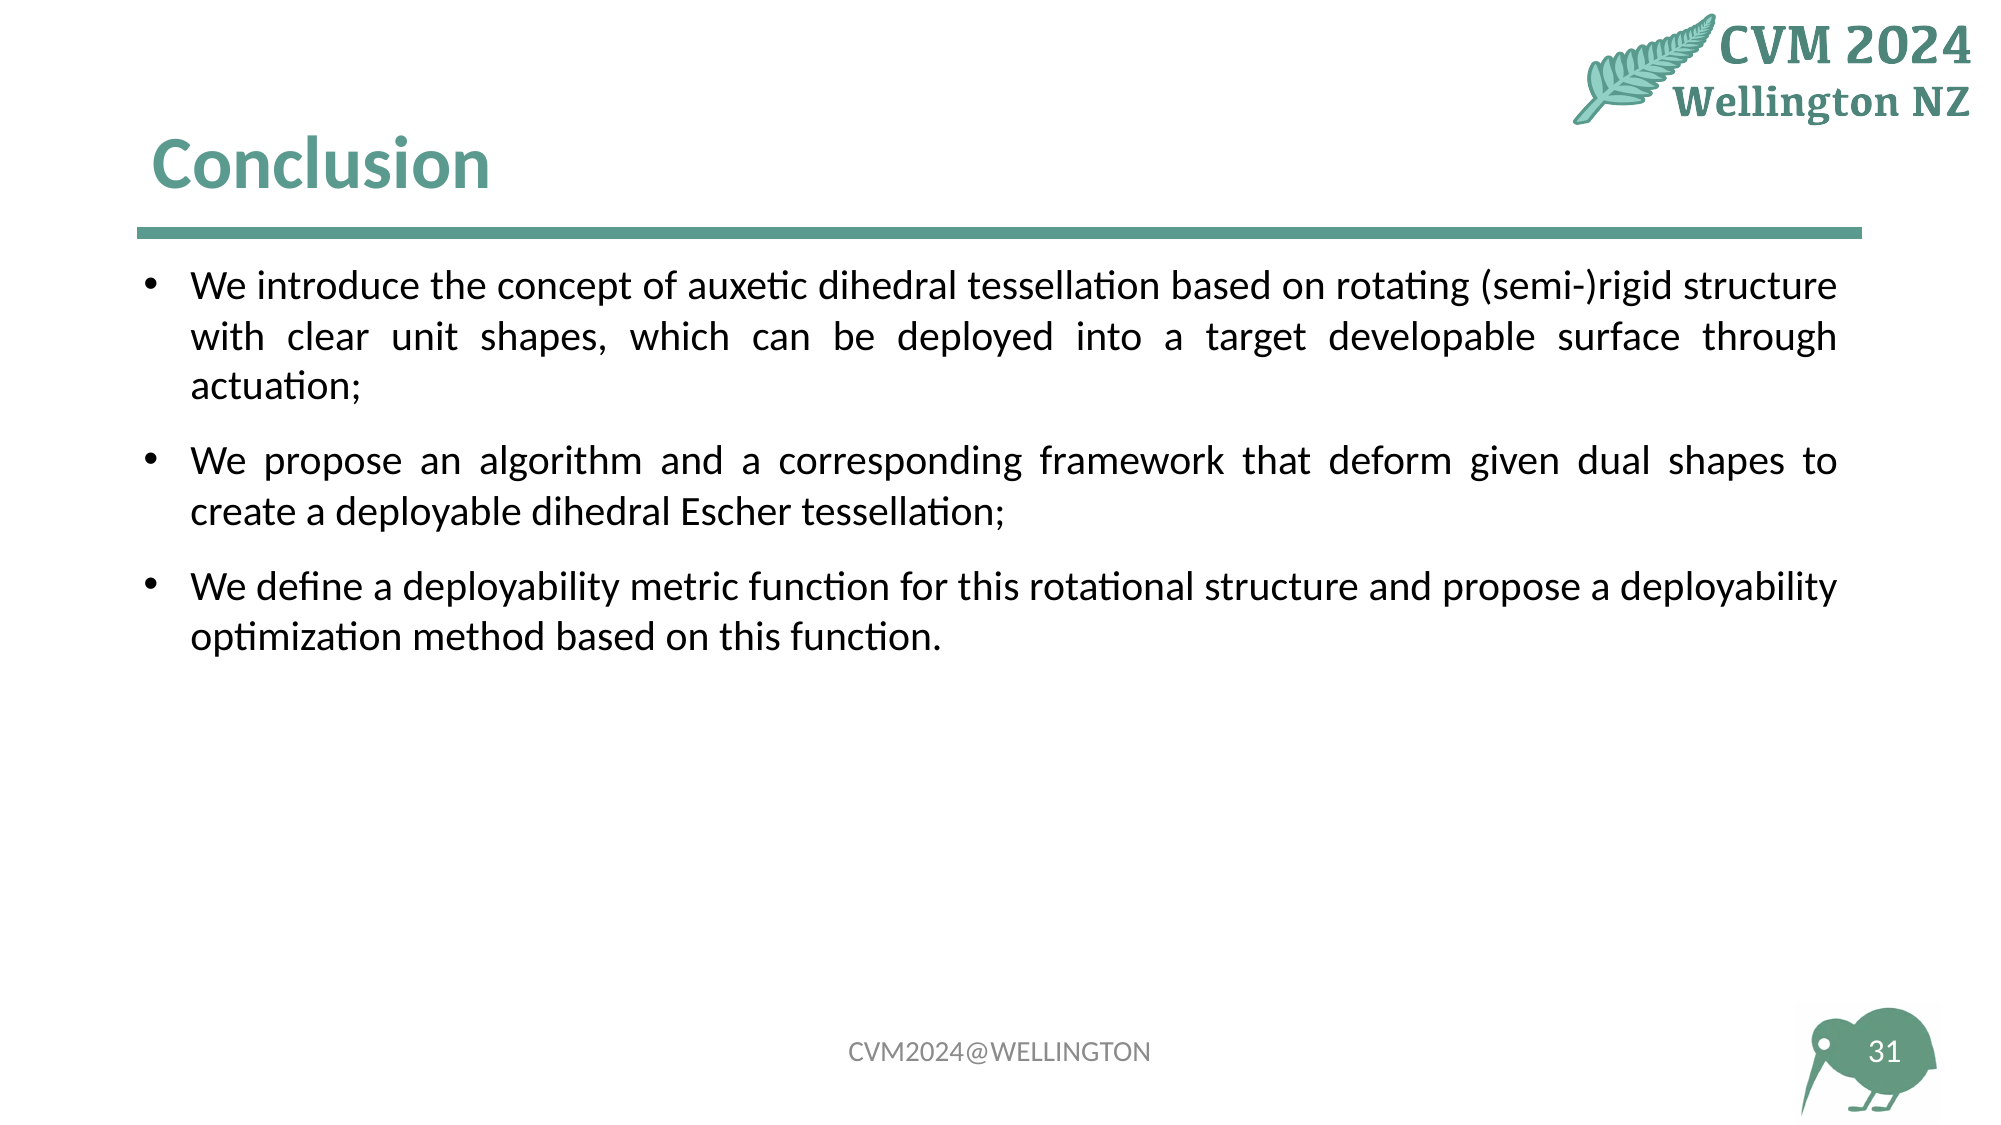

# Conclusion
We introduce the concept of auxetic dihedral tessellation based on rotating (semi-)rigid structure with clear unit shapes, which can be deployed into a target developable surface through actuation;
We propose an algorithm and a corresponding framework that deform given dual shapes to create a deployable dihedral Escher tessellation;
We define a deployability metric function for this rotational structure and propose a deployability optimization method based on this function.
31
CVM2024@WELLINGTON